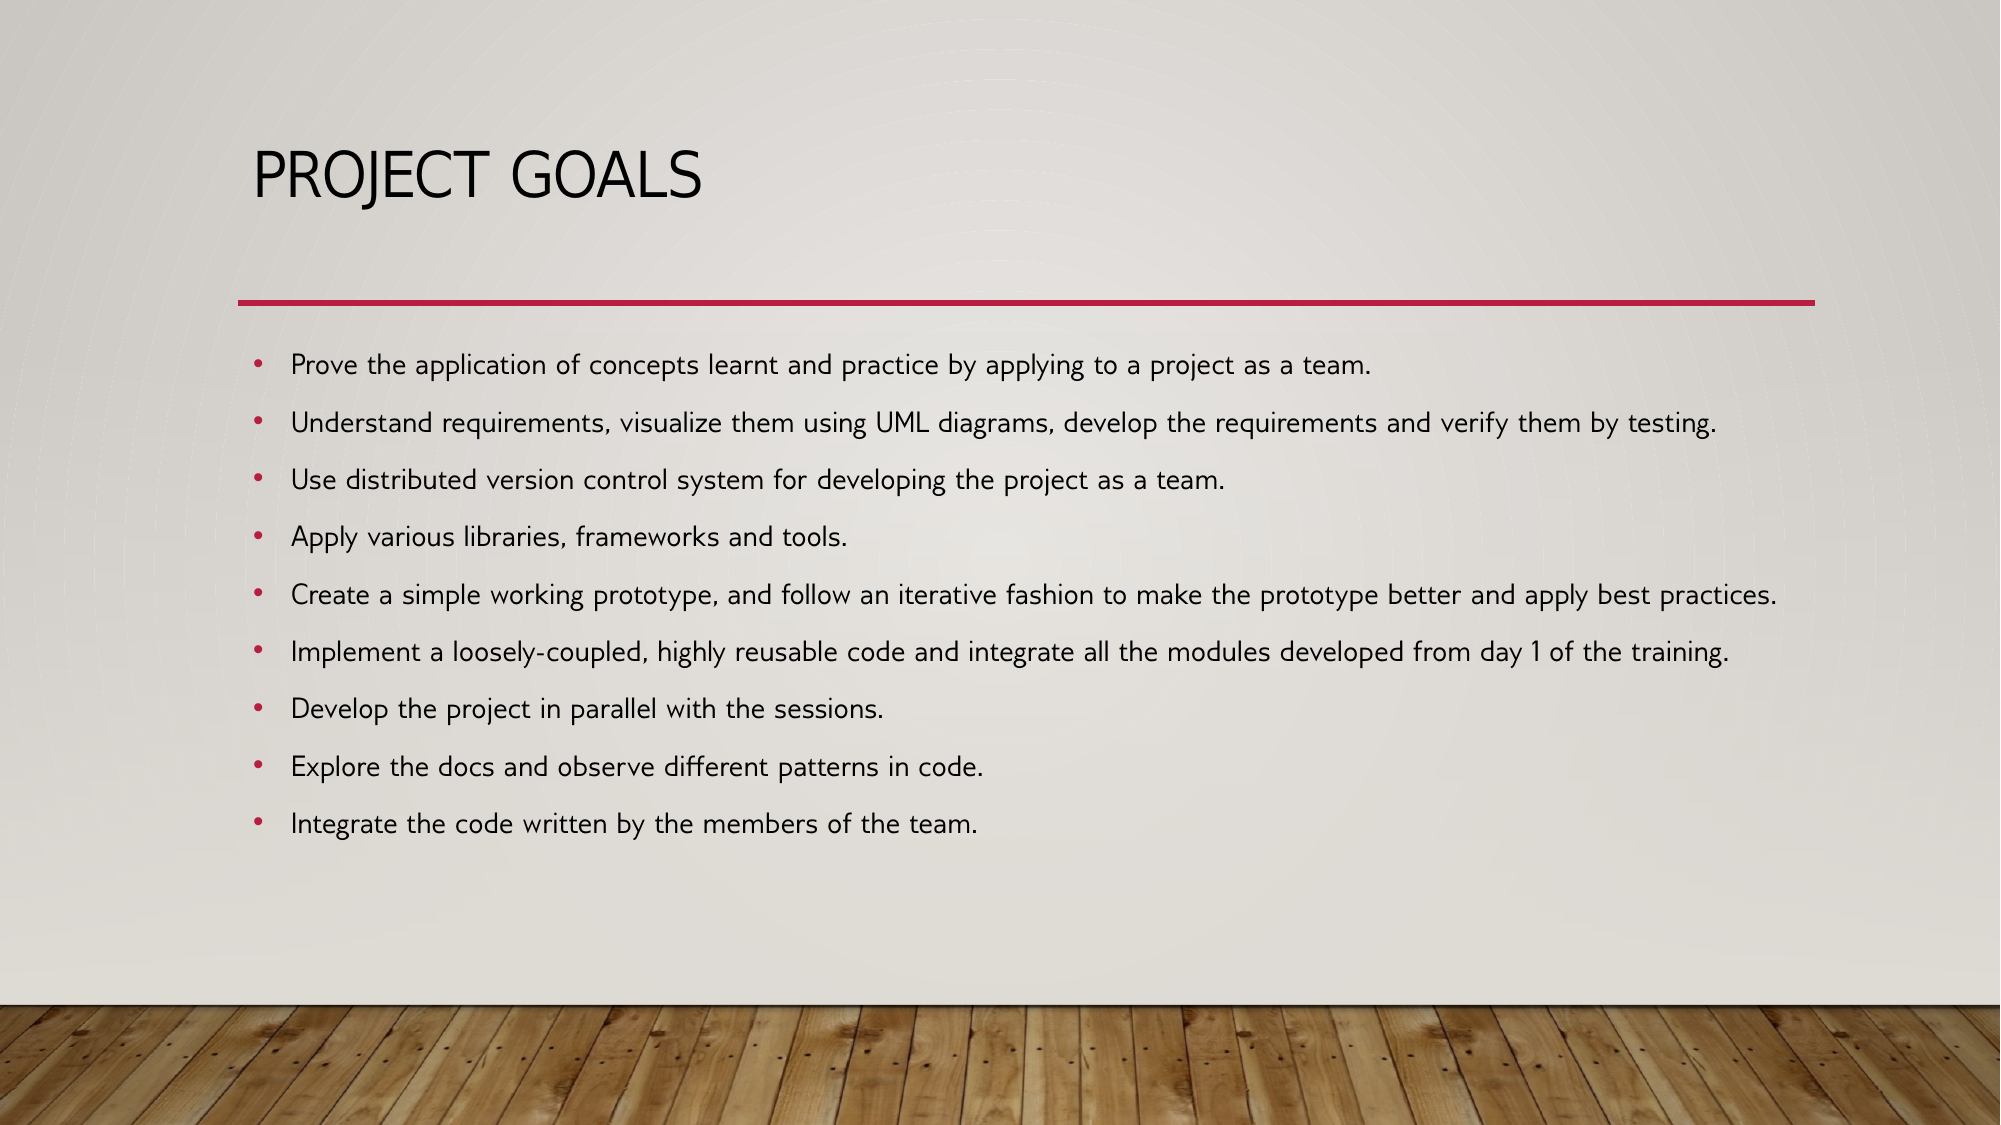

# Project Goals
Prove the application of concepts learnt and practice by applying to a project as a team.
Understand requirements, visualize them using UML diagrams, develop the requirements and verify them by testing.
Use distributed version control system for developing the project as a team.
Apply various libraries, frameworks and tools.
Create a simple working prototype, and follow an iterative fashion to make the prototype better and apply best practices.
Implement a loosely-coupled, highly reusable code and integrate all the modules developed from day 1 of the training.
Develop the project in parallel with the sessions.
Explore the docs and observe different patterns in code.
Integrate the code written by the members of the team.